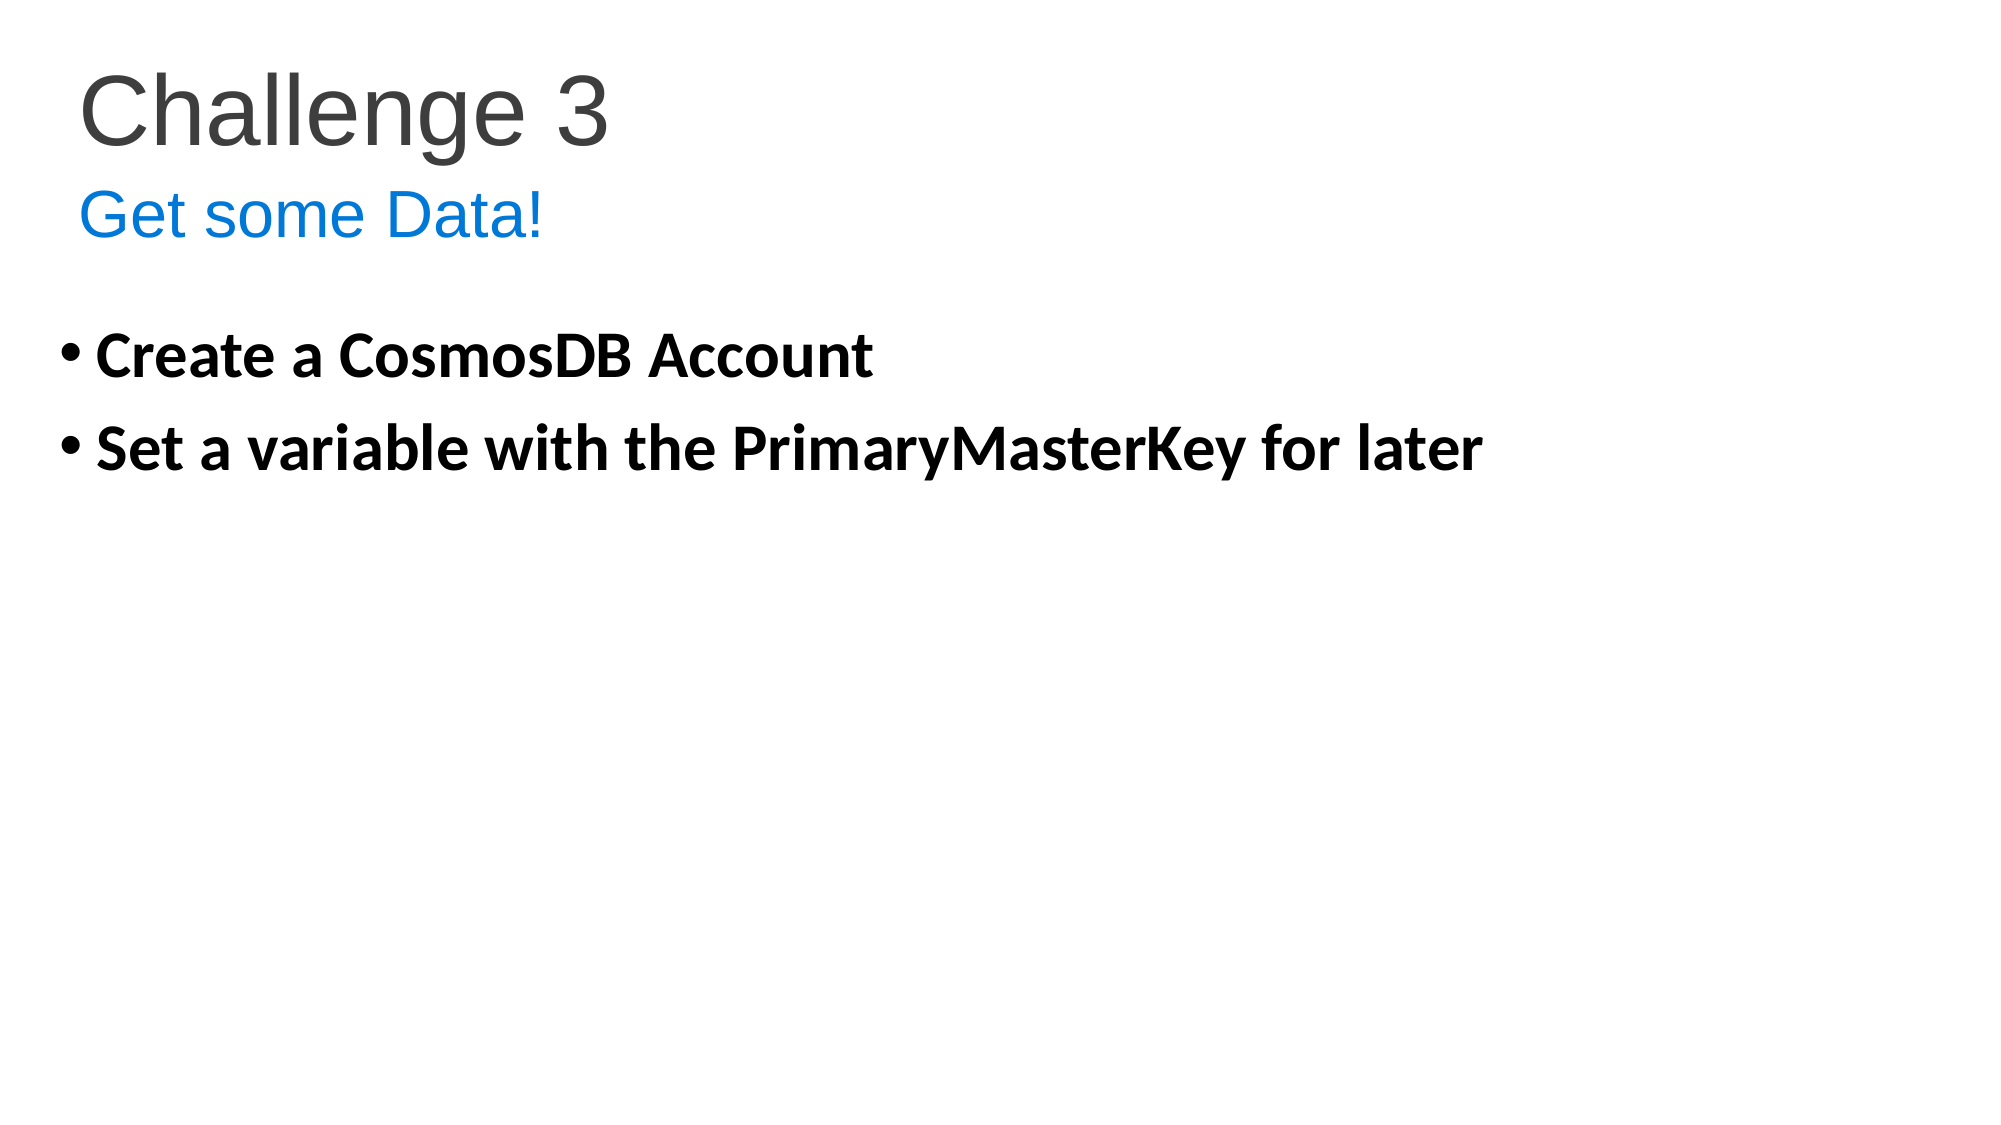

Challenge 3
Get some Data!
Create a CosmosDB Account
Set a variable with the PrimaryMasterKey for later